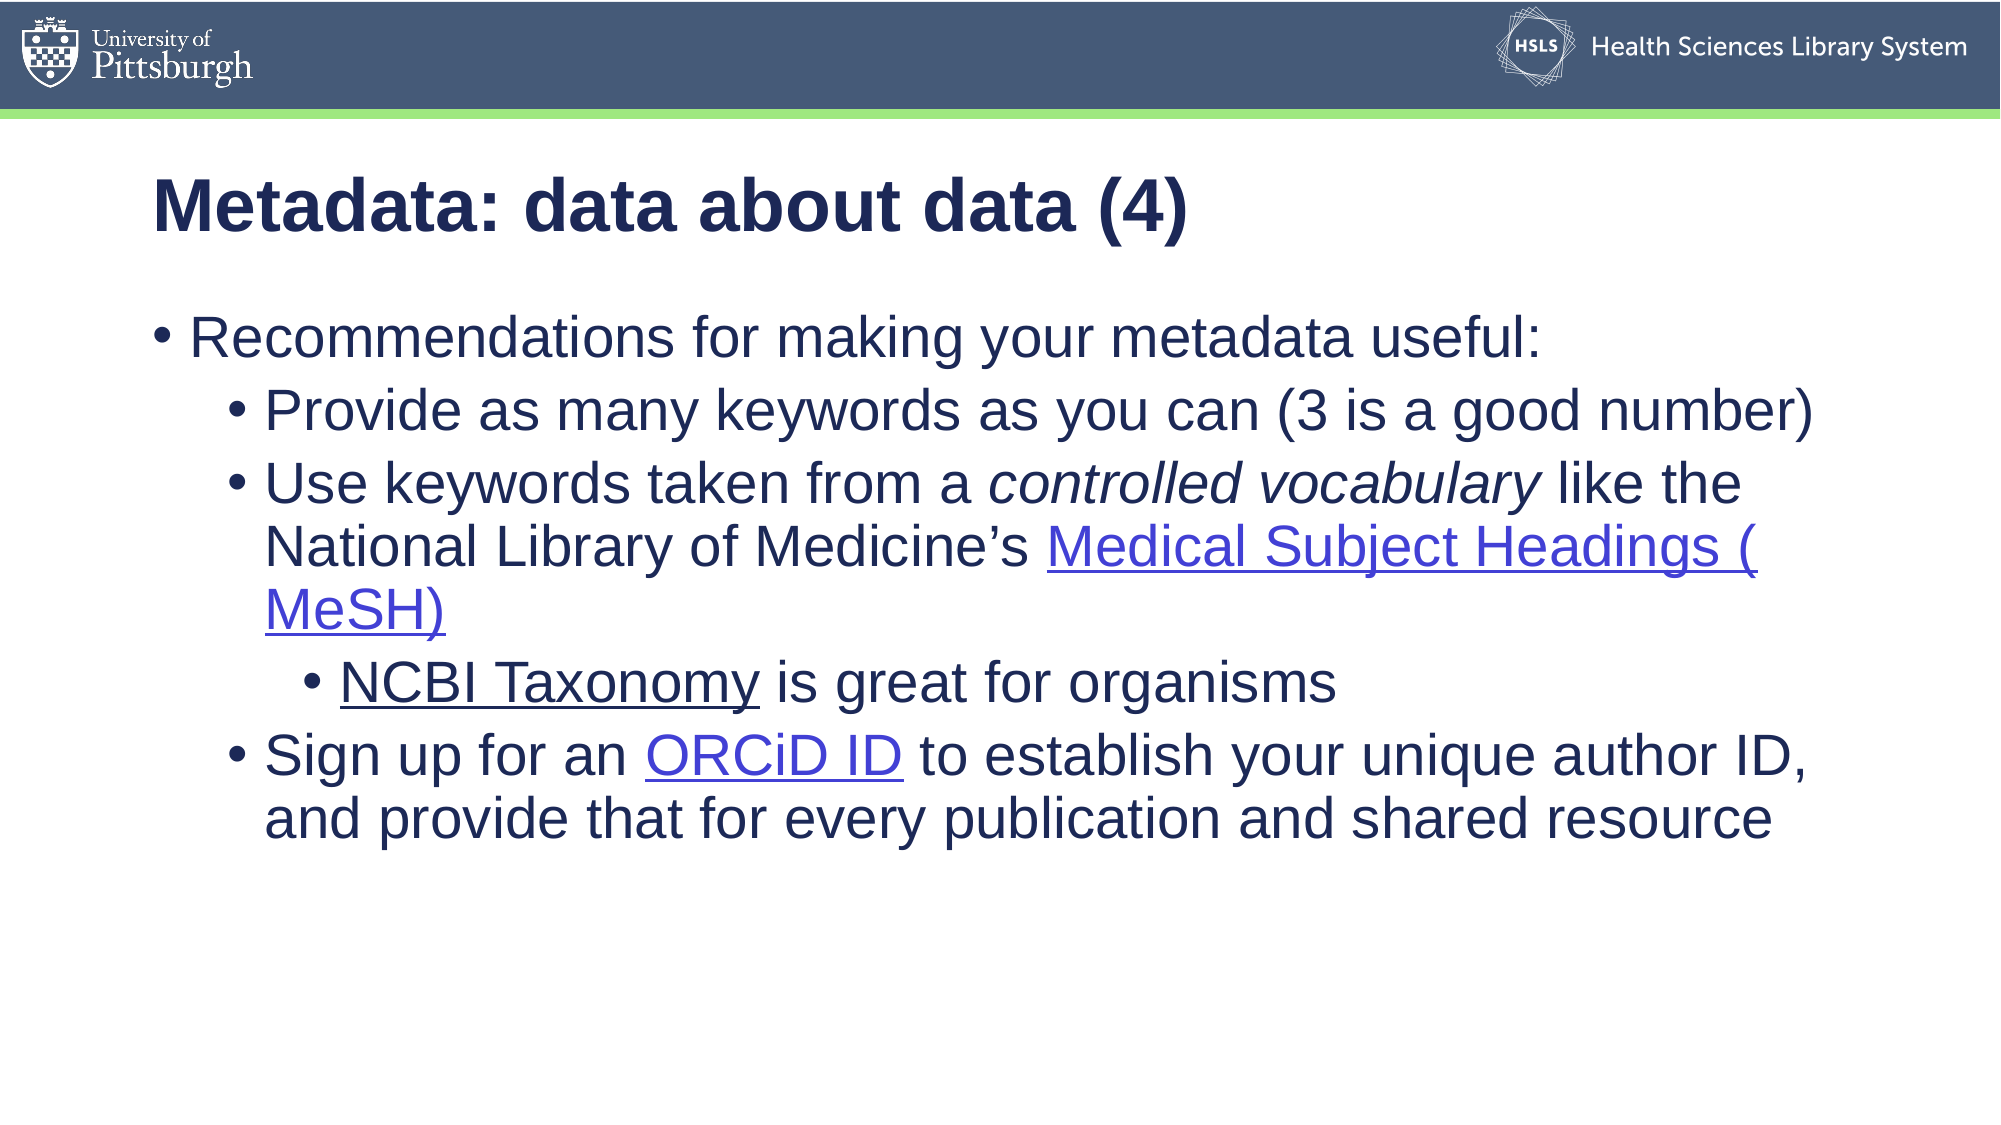

# Metadata: data about data (4)
Recommendations for making your metadata useful:
Provide as many keywords as you can (3 is a good number)
Use keywords taken from a controlled vocabulary like the National Library of Medicine’s Medical Subject Headings (MeSH)
NCBI Taxonomy is great for organisms
Sign up for an ORCiD ID to establish your unique author ID, and provide that for every publication and shared resource